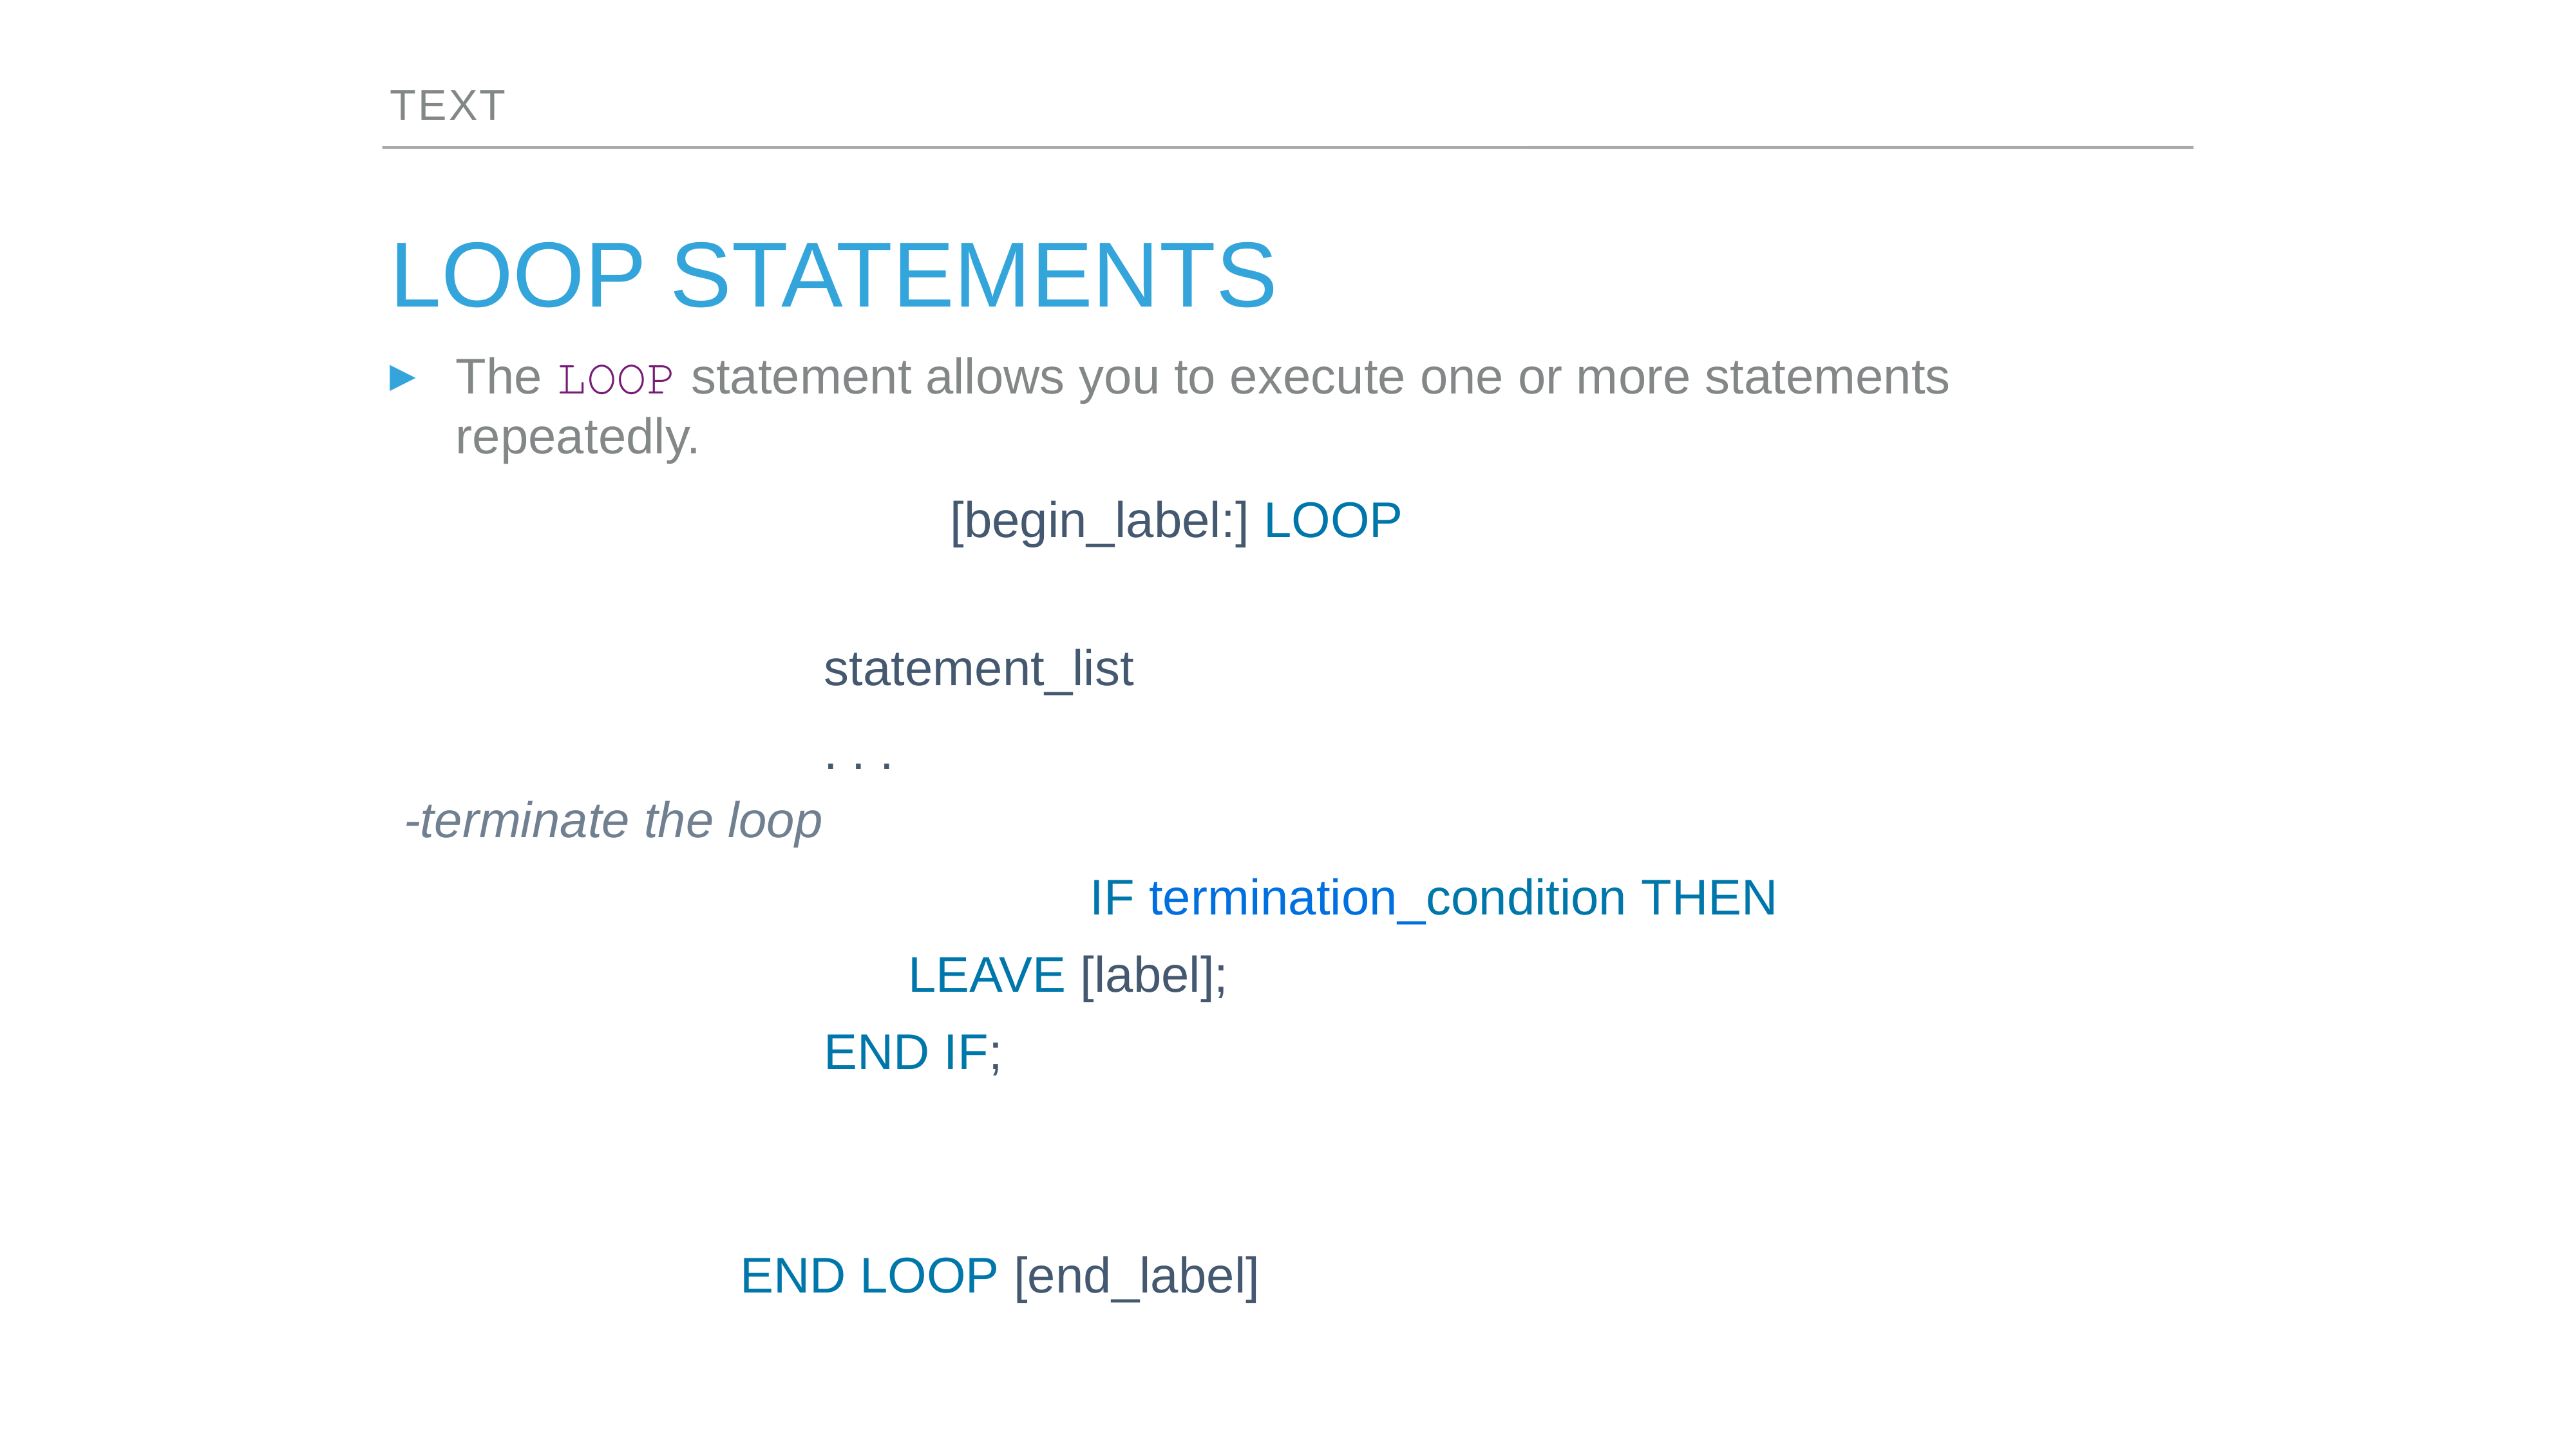

Text
# Loop statements
The LOOP statement allows you to execute one or more statements repeatedly.
                                        [begin_label:] LOOP

                               statement_list
                               . . .
 -terminate the loop
                                                  IF termination_condition THEN
                                     LEAVE [label];
                               END IF;

                         END LOOP [end_label]